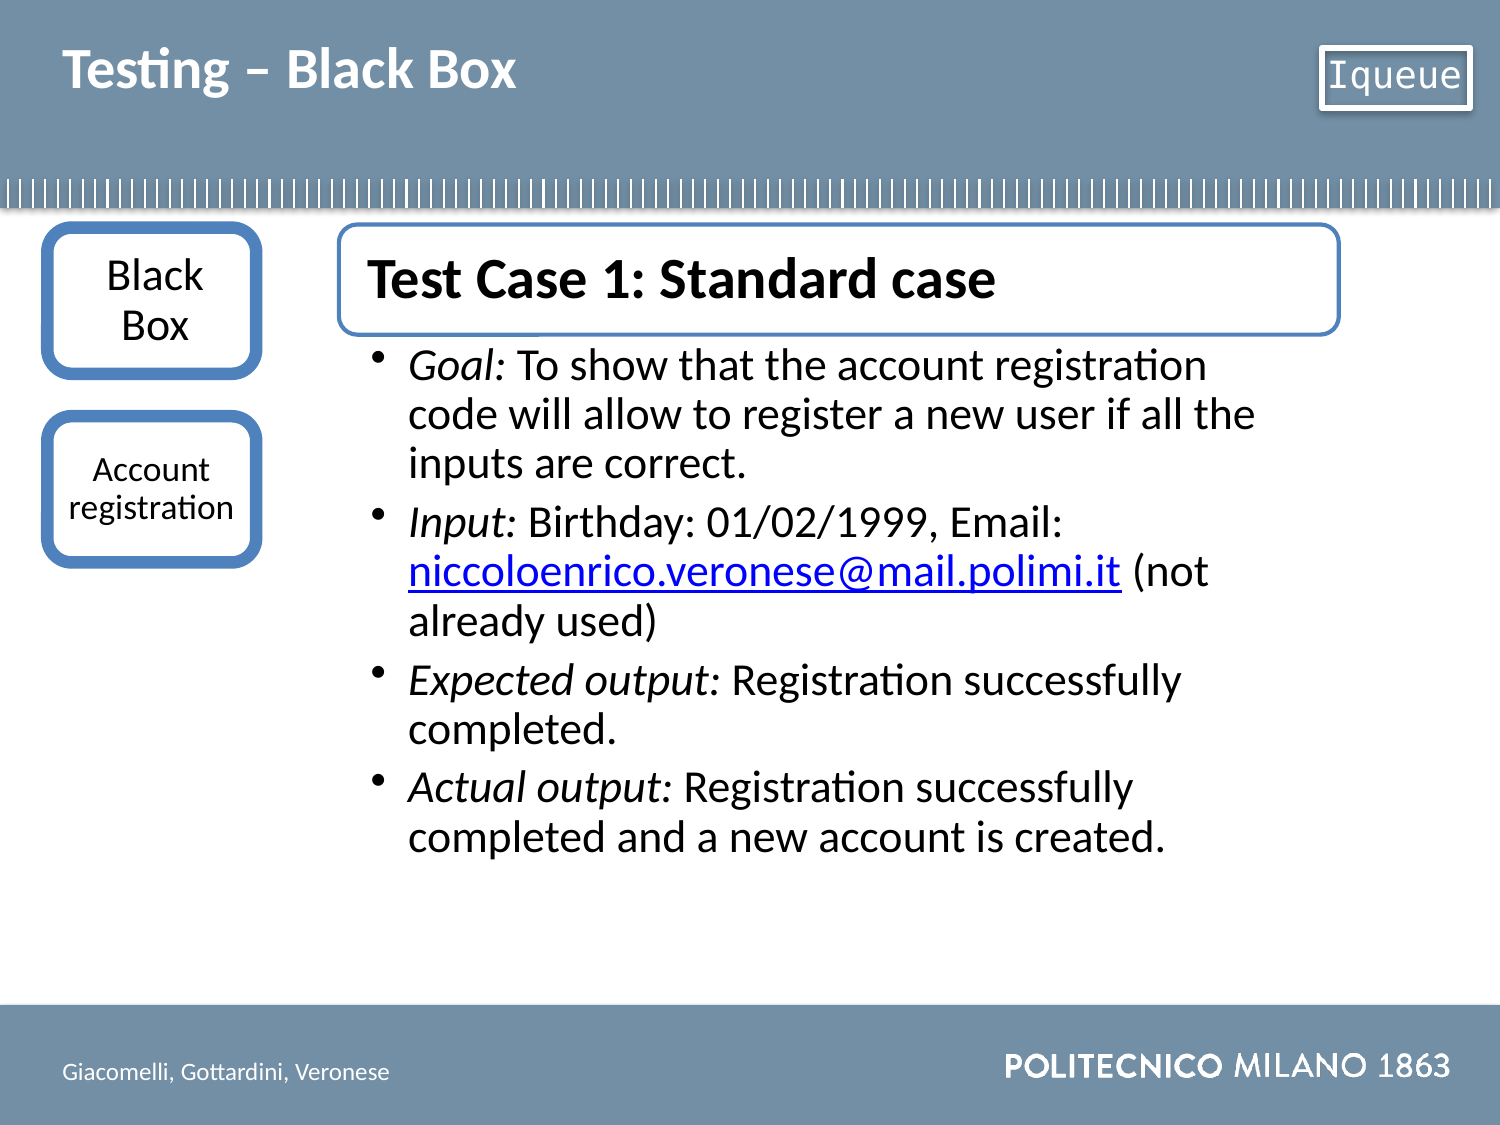

# Testing – Black Box
𝙸𝚚𝚞𝚎𝚞𝚎

Black Box
Test Case 1: Standard case
Goal: To show that the account registration code will allow to register a new user if all the inputs are correct.
Input: Birthday: 01/02/1999, Email: niccoloenrico.veronese@mail.polimi.it (not already used)
Expected output: Registration successfully completed.
Actual output: Registration successfully completed and a new account is created.

Account registration
Giacomelli, Gottardini, Veronese